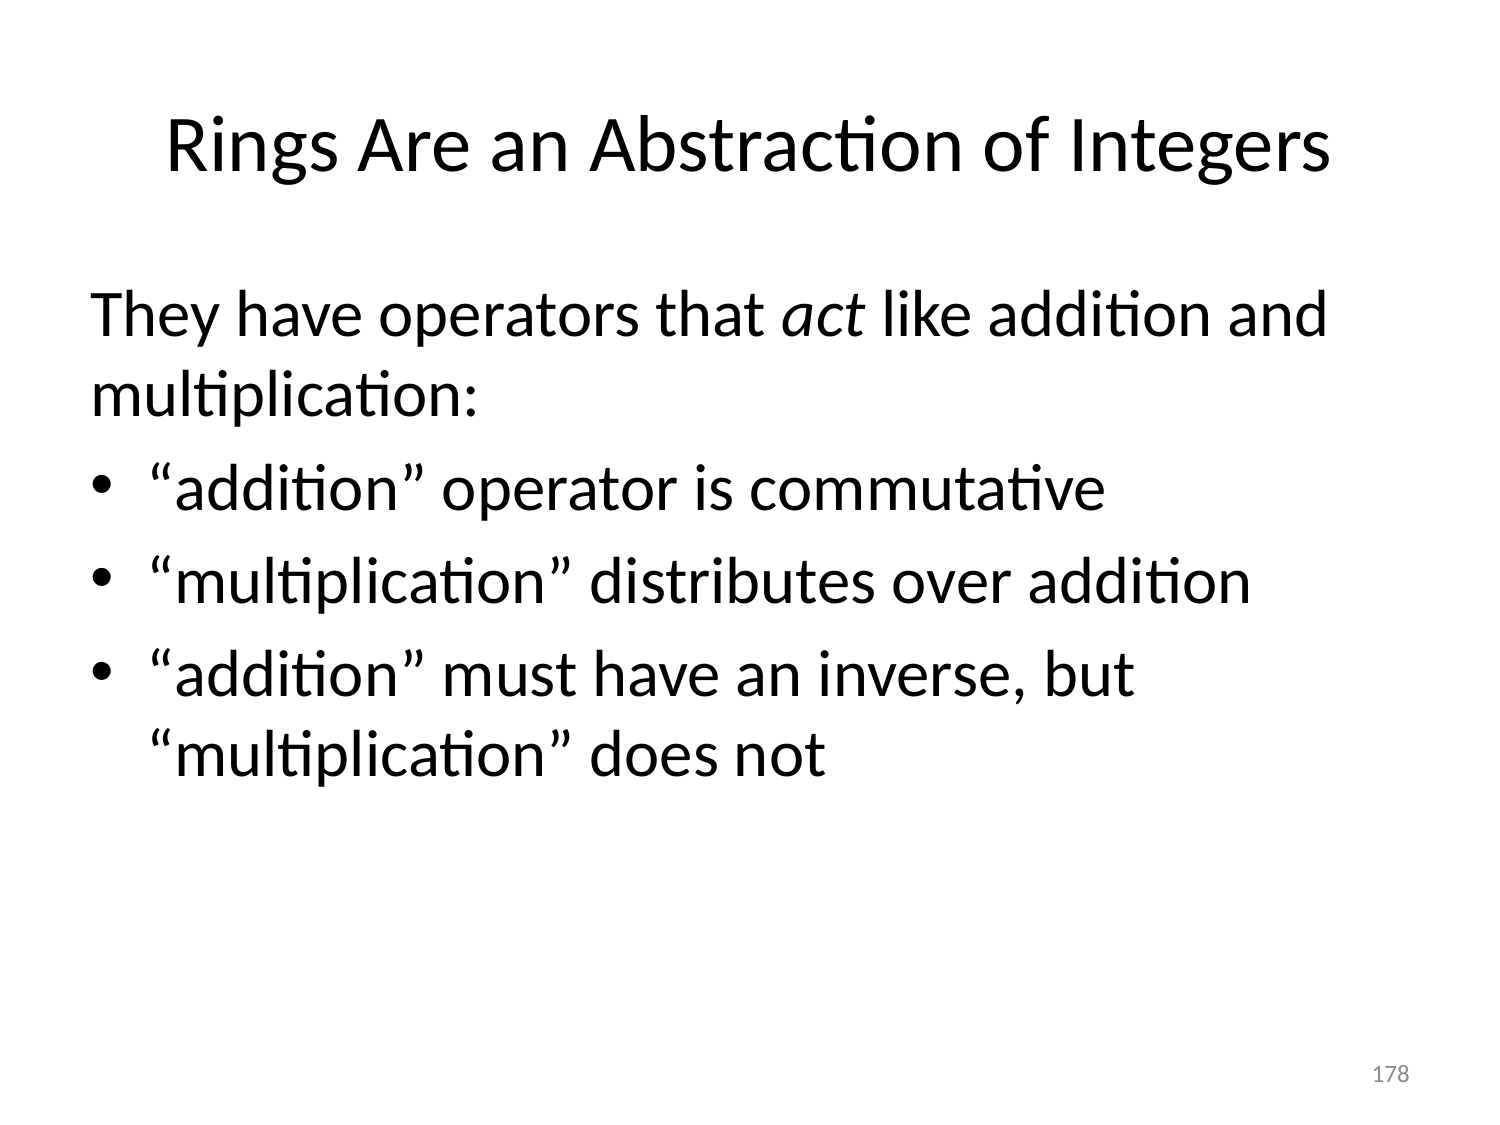

# Rings Are an Abstraction of Integers
They have operators that act like addition and multiplication:
“addition” operator is commutative
“multiplication” distributes over addition
“addition” must have an inverse, but “multiplication” does not

178